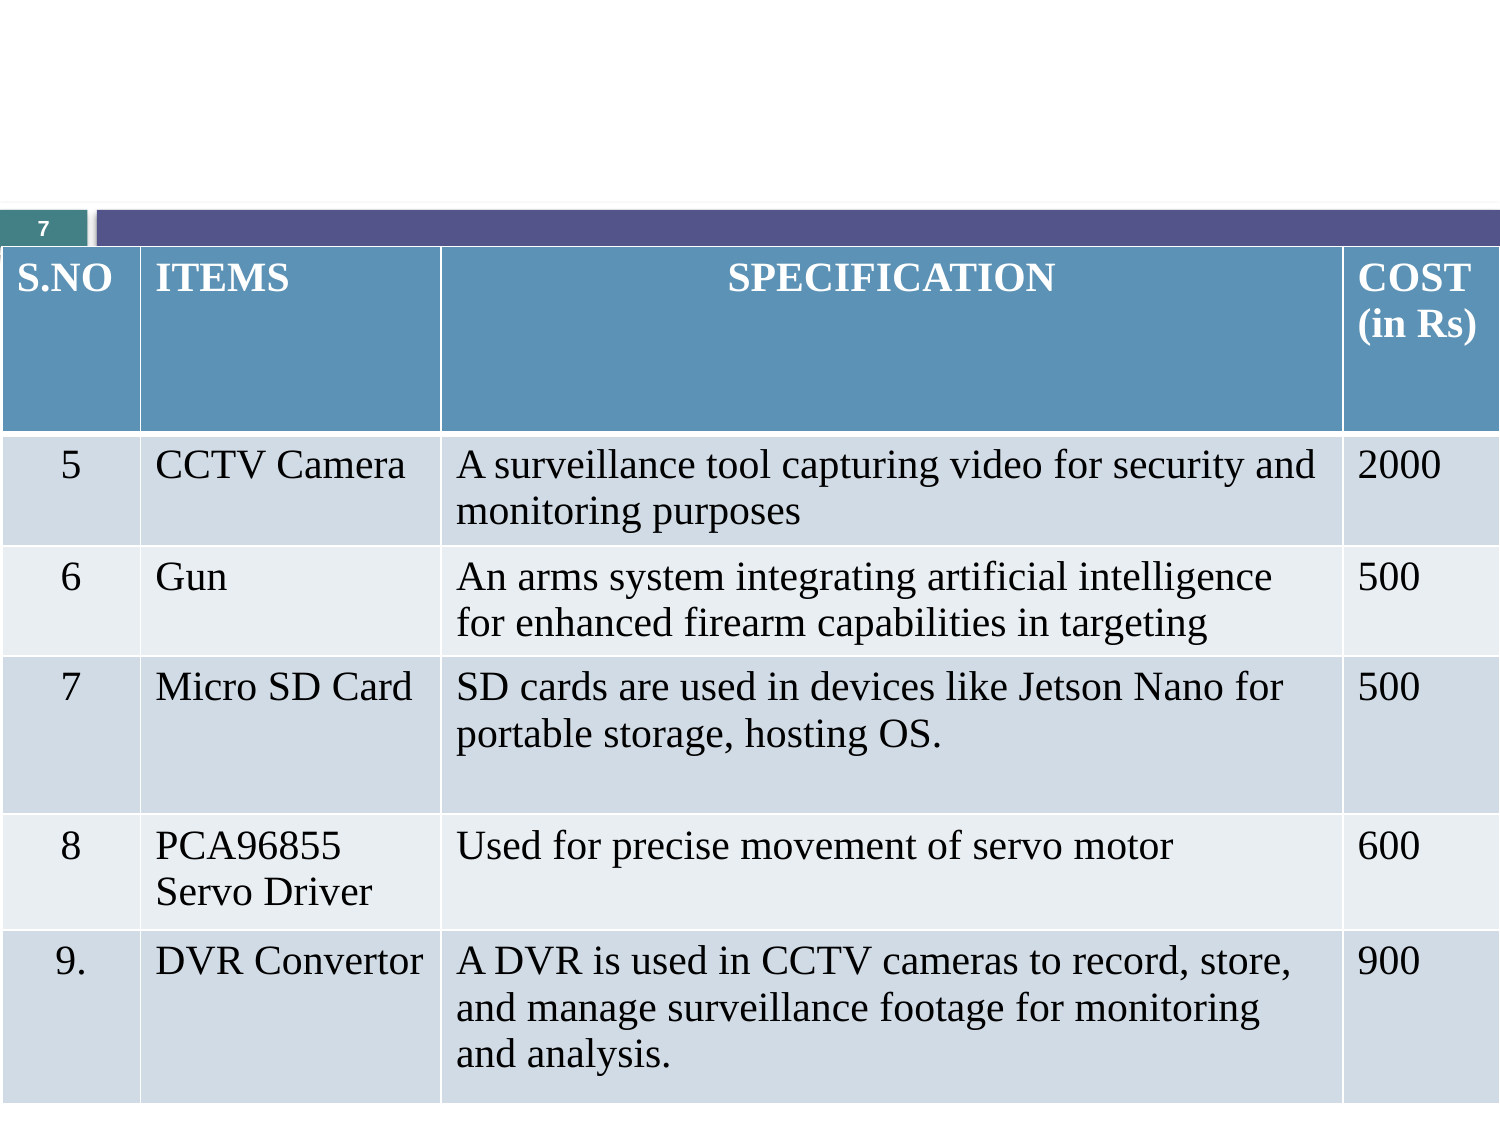

7
| S.NO | ITEMS | SPECIFICATION | COST (in Rs) |
| --- | --- | --- | --- |
| 5 | CCTV Camera | A surveillance tool capturing video for security and monitoring purposes | 2000 |
| 6 | Gun | An arms system integrating artificial intelligence for enhanced firearm capabilities in targeting | 500 |
| 7 | Micro SD Card | SD cards are used in devices like Jetson Nano for portable storage, hosting OS. | 500 |
| 8 | PCA96855 Servo Driver | Used for precise movement of servo motor | 600 |
| 9. | DVR Convertor | A DVR is used in CCTV cameras to record, store, and manage surveillance footage for monitoring and analysis. | 900 |